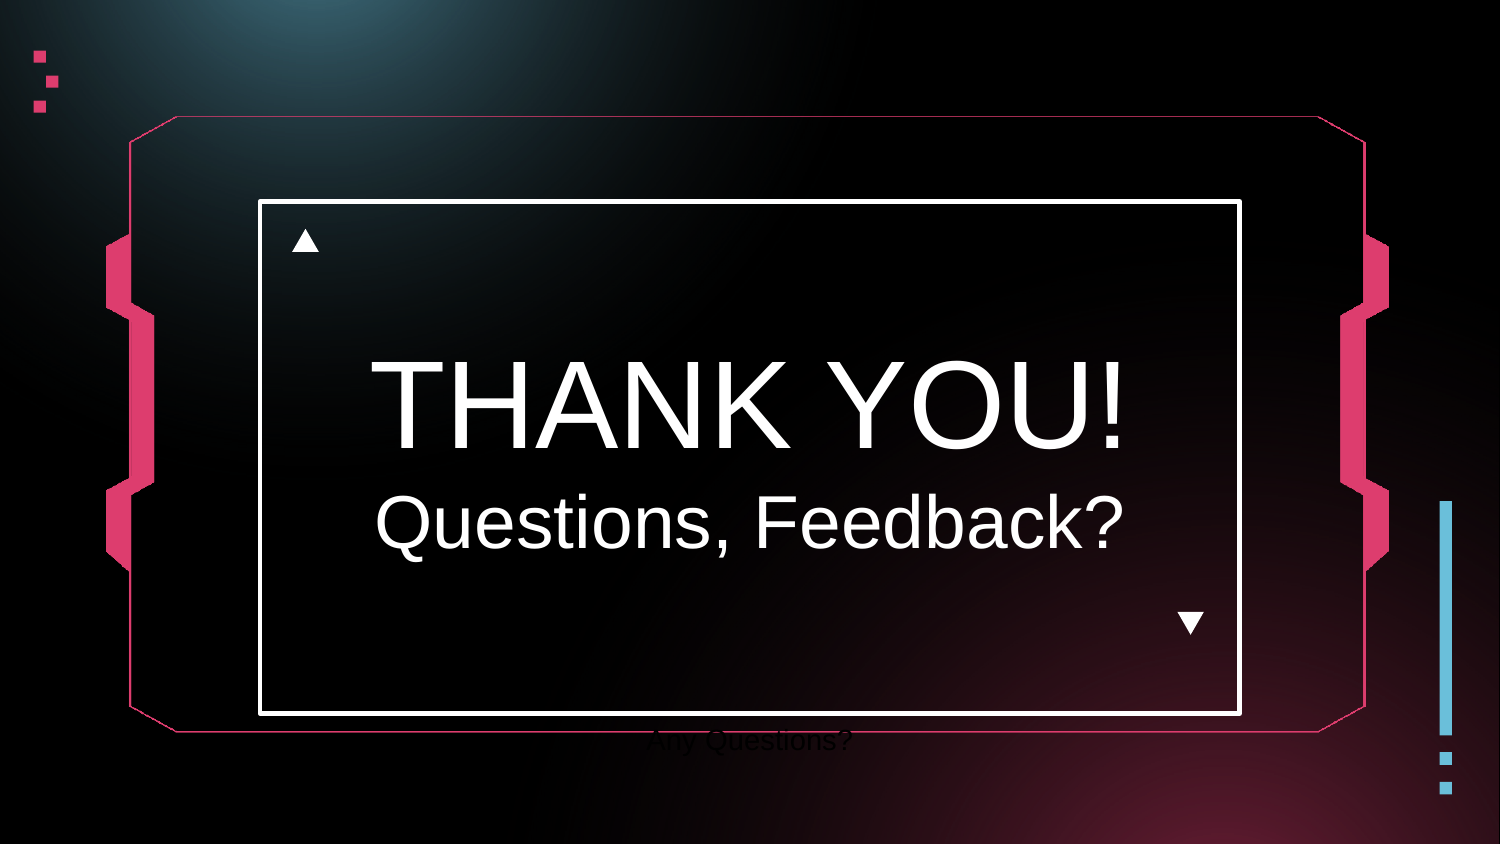

# THANK YOU! Questions, Feedback?

Any Questions?